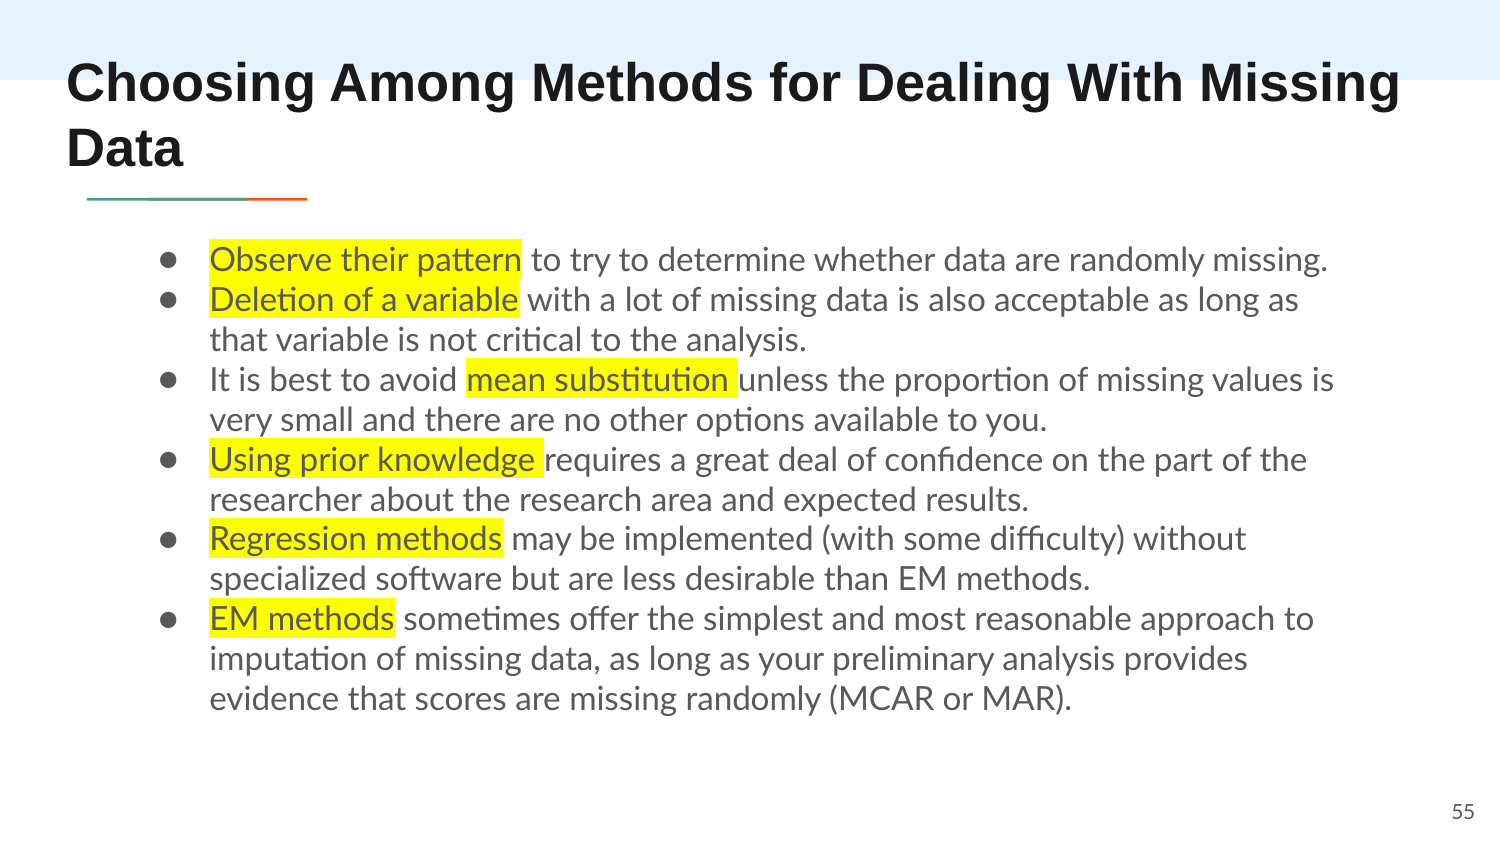

# Choosing Among Methods for Dealing With Missing Data

Observe their pattern to try to determine whether data are randomly missing.
Deletion of a variable with a lot of missing data is also acceptable as long as that variable is not critical to the analysis.
It is best to avoid mean substitution unless the proportion of missing values is very small and there are no other options available to you.
Using prior knowledge requires a great deal of confidence on the part of the researcher about the research area and expected results.
Regression methods may be implemented (with some difficulty) without specialized software but are less desirable than EM methods.
EM methods sometimes offer the simplest and most reasonable approach to imputation of missing data, as long as your preliminary analysis provides evidence that scores are missing randomly (MCAR or MAR).
55